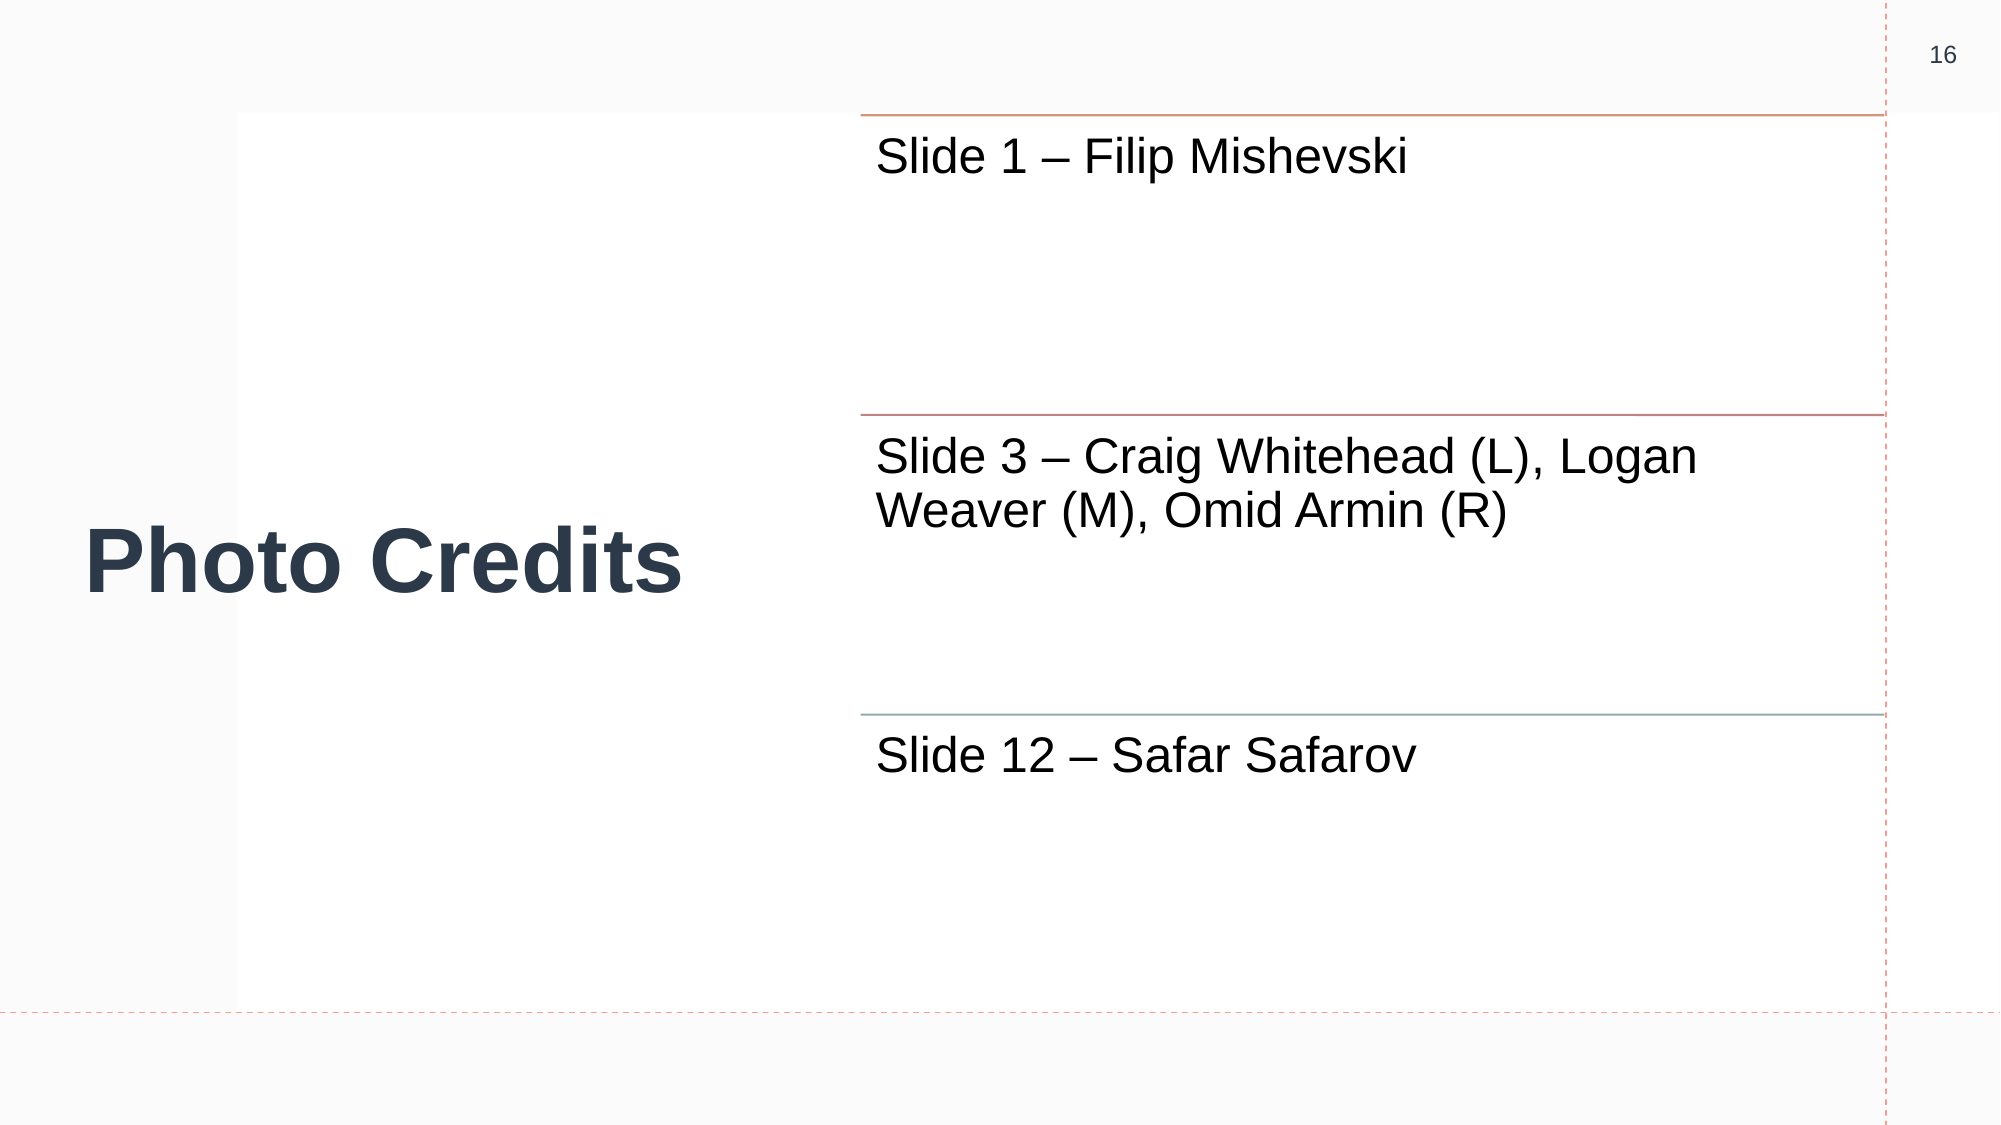

16

Slide 1 – Filip Mishevski
Slide 3 – Craig Whitehead (L), Logan Weaver (M), Omid Armin (R)
Slide 12 – Safar Safarov
# Photo Credits